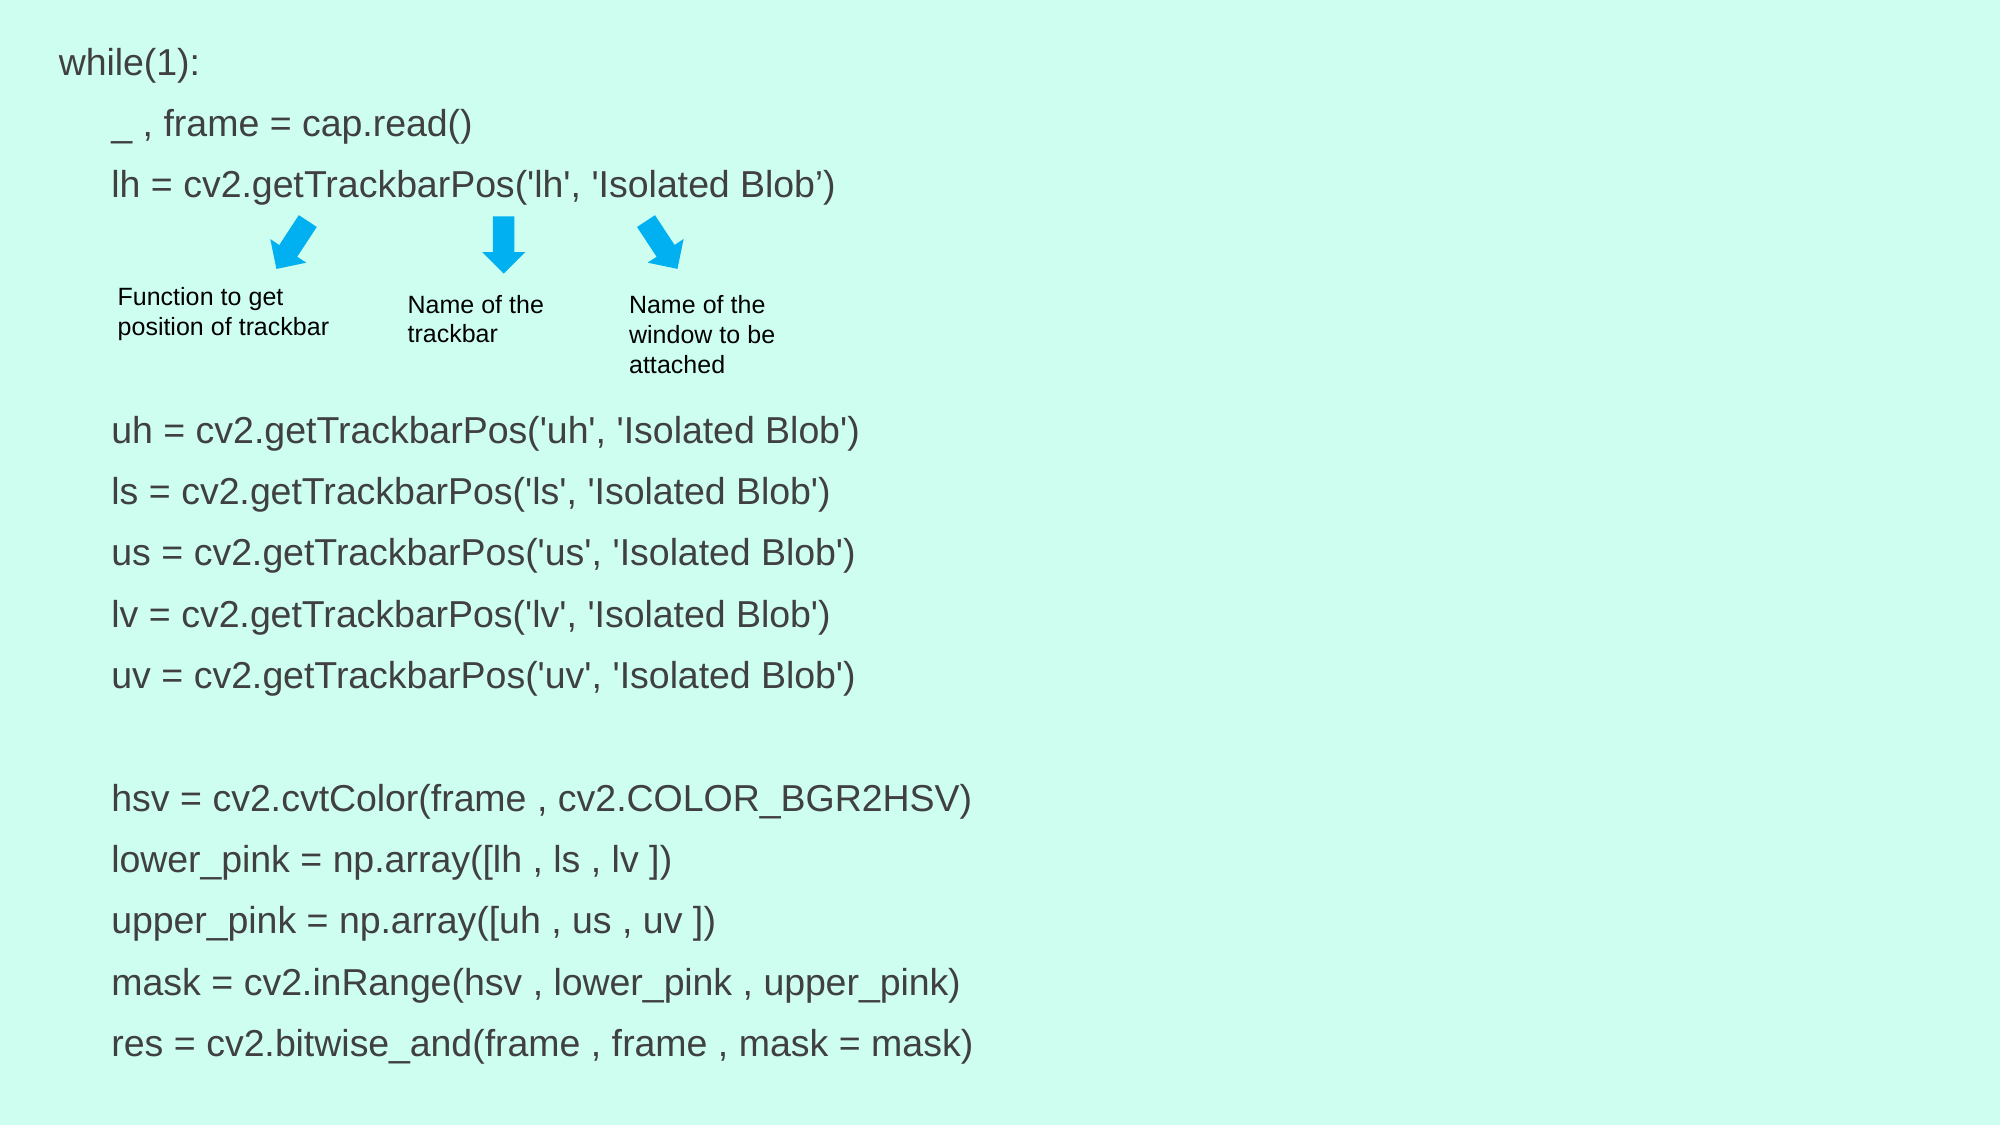

while(1):
     _ , frame = cap.read()
     lh = cv2.getTrackbarPos('lh', 'Isolated Blob’)

     uh = cv2.getTrackbarPos('uh', 'Isolated Blob')
     ls = cv2.getTrackbarPos('ls', 'Isolated Blob')
     us = cv2.getTrackbarPos('us', 'Isolated Blob')
     lv = cv2.getTrackbarPos('lv', 'Isolated Blob')
     uv = cv2.getTrackbarPos('uv', 'Isolated Blob')

     hsv = cv2.cvtColor(frame , cv2.COLOR_BGR2HSV)
     lower_pink = np.array([lh , ls , lv ])
     upper_pink = np.array([uh , us , uv ])
     mask = cv2.inRange(hsv , lower_pink , upper_pink)
     res = cv2.bitwise_and(frame , frame , mask = mask)

Function to get position of trackbar
Name of the trackbar
Name of the window to be attached
25